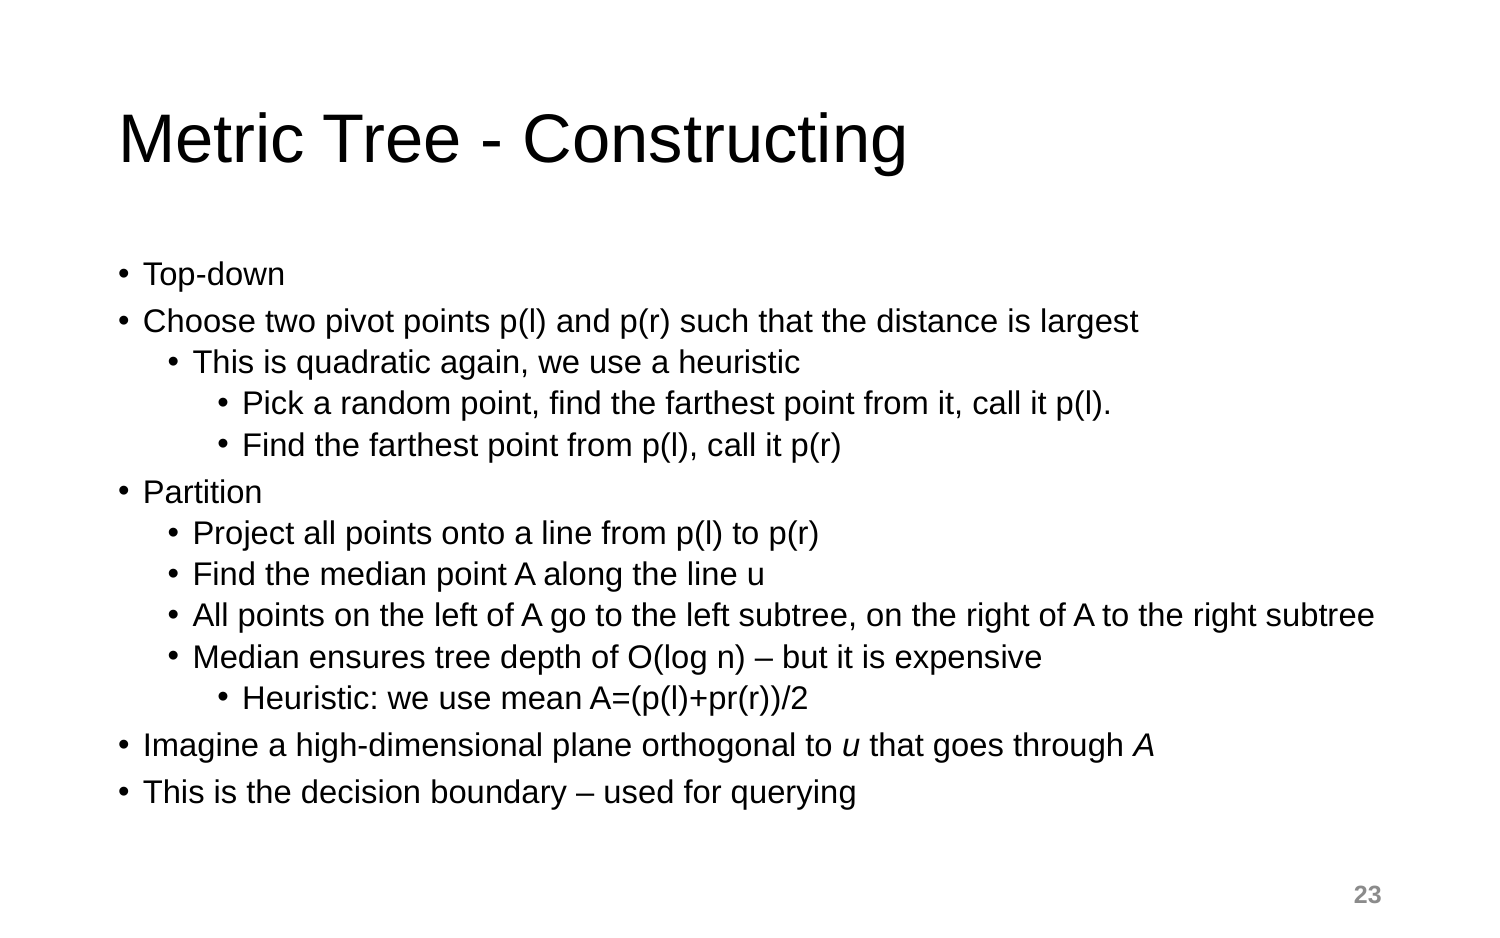

# Metric Tree - Constructing
Top-down
Choose two pivot points p(l) and p(r) such that the distance is largest
This is quadratic again, we use a heuristic
Pick a random point, find the farthest point from it, call it p(l).
Find the farthest point from p(l), call it p(r)
Partition
Project all points onto a line from p(l) to p(r)
Find the median point A along the line u
All points on the left of A go to the left subtree, on the right of A to the right subtree
Median ensures tree depth of O(log n) – but it is expensive
Heuristic: we use mean A=(p(l)+pr(r))/2
Imagine a high-dimensional plane orthogonal to u that goes through A
This is the decision boundary – used for querying
23